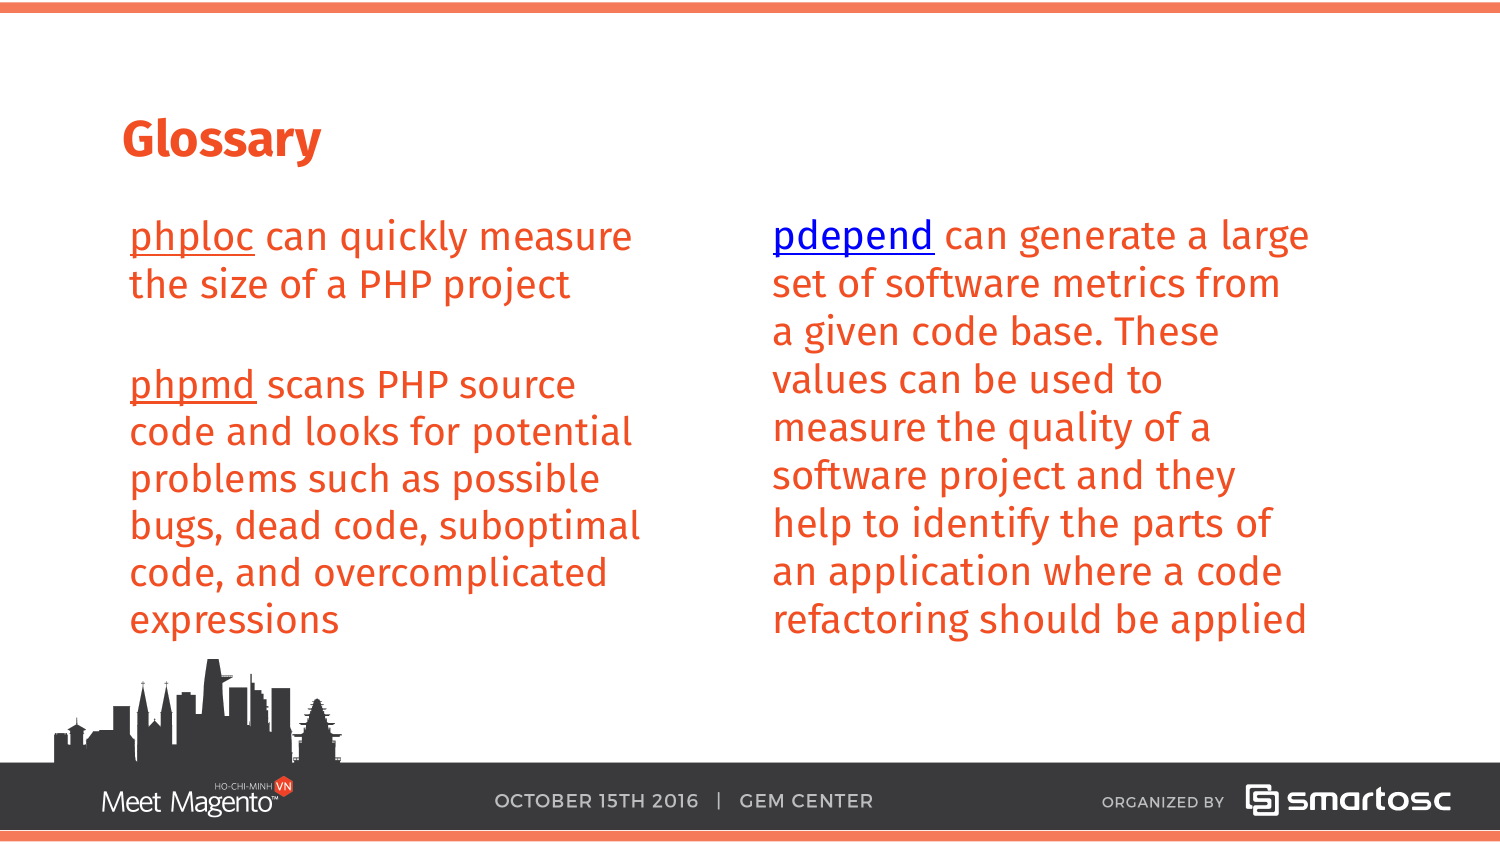

Glossary
pdepend can generate a large set of software metrics from a given code base. These values can be used to measure the quality of a software project and they help to identify the parts of an application where a code refactoring should be applied
phploc can quickly measure the size of a PHP project
phpmd scans PHP source code and looks for potential problems such as possible bugs, dead code, suboptimal code, and overcomplicated expressions